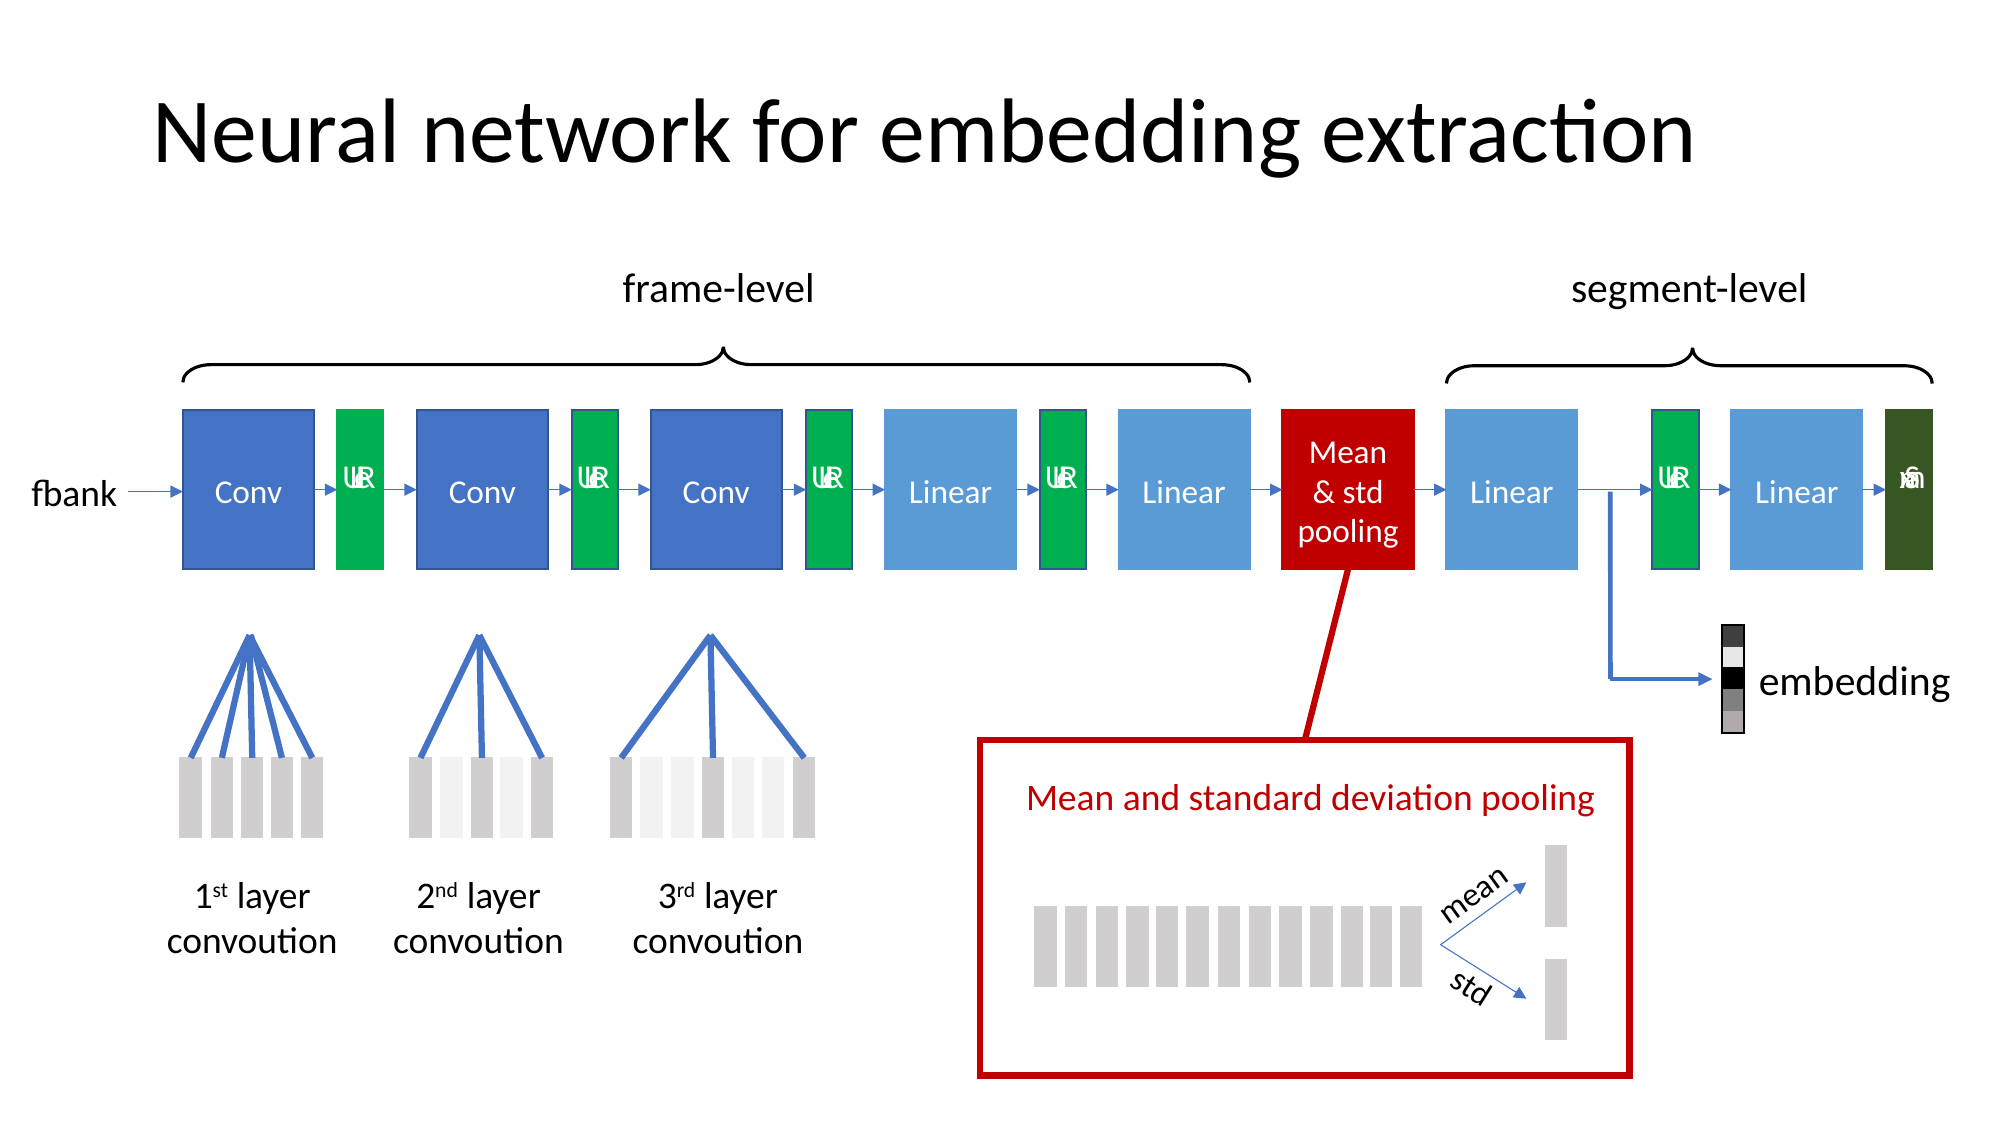

# Neural network for embedding extraction

segment-level
frame-level
Linear
ReLU
Linear
Smax
Mean & std pooling
ReLU
Conv
ReLU
Conv
ReLU
Linear
ReLU
Linear
Conv
fbank

embedding

Mean and standard deviation pooling

mean
2nd layer
convoution
1st layer
convoution
3rd layer
convoution

std